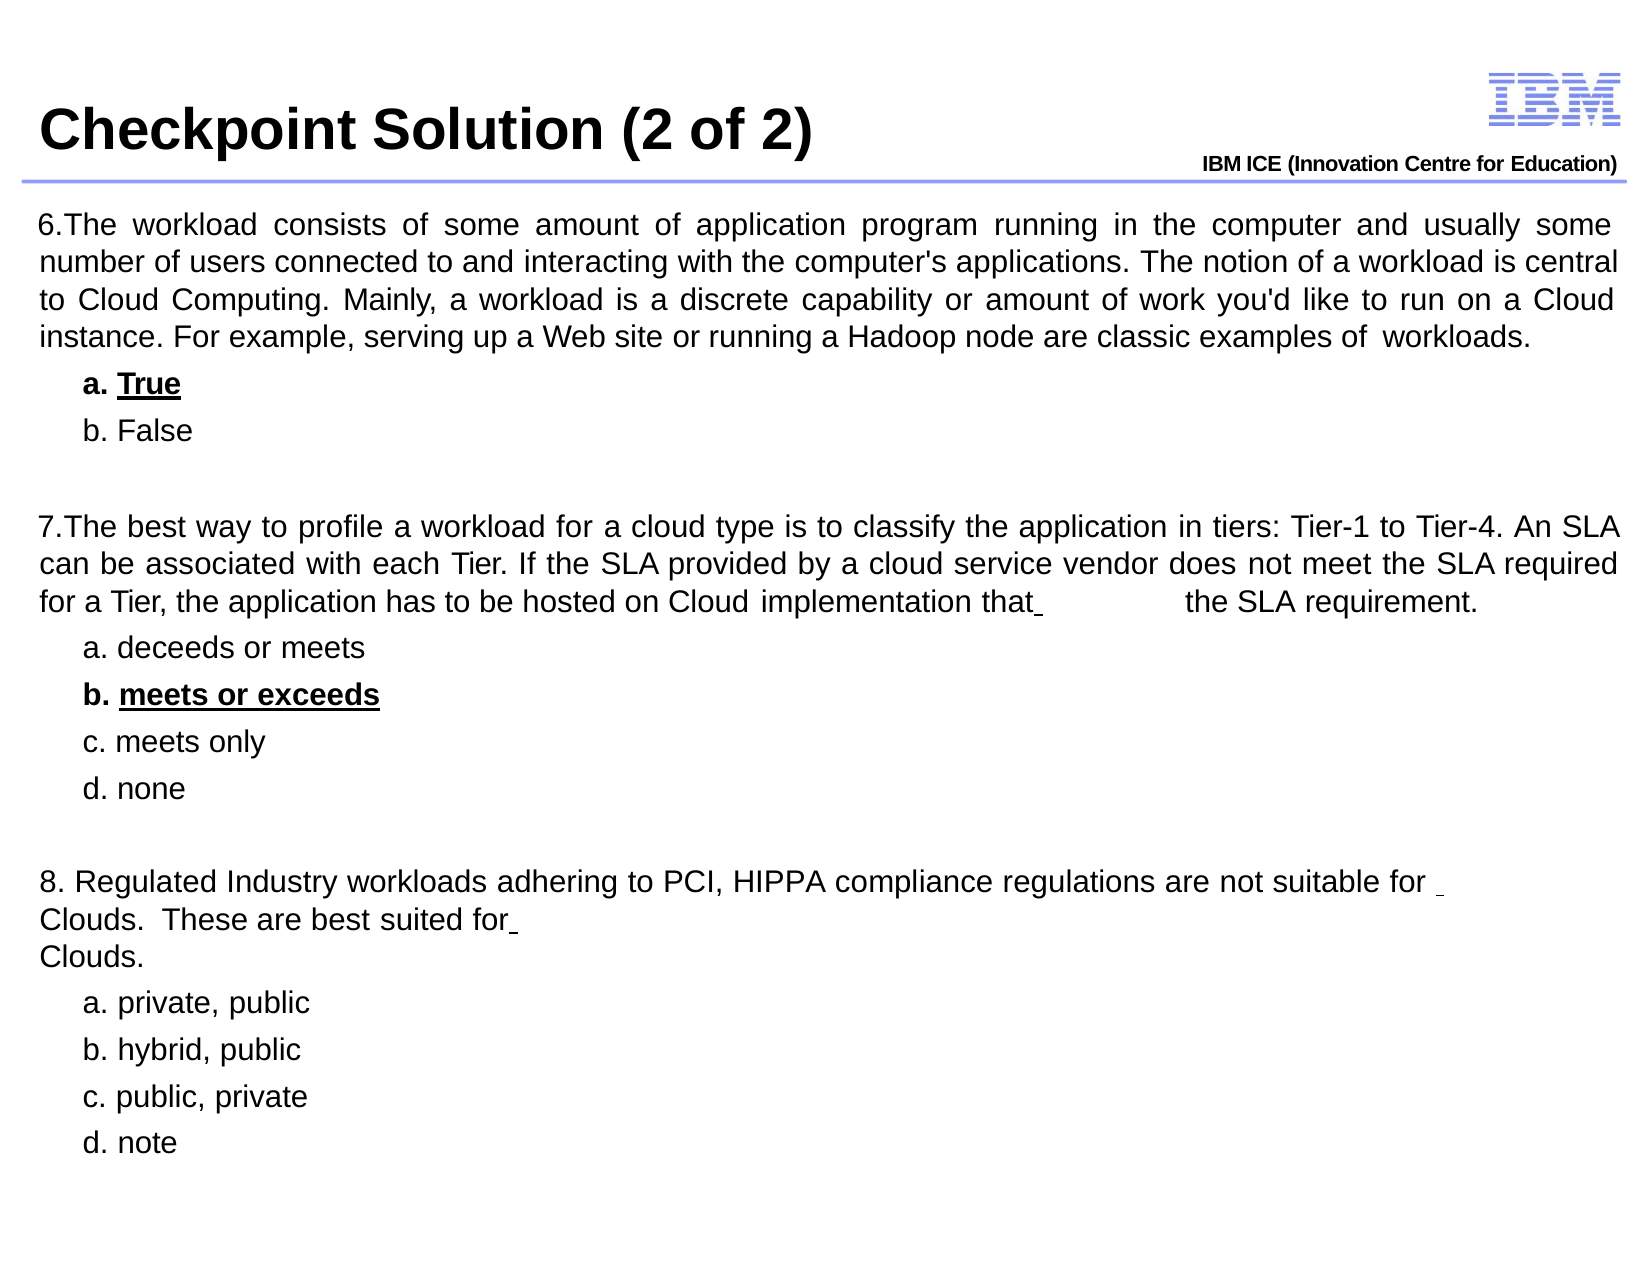

# Checkpoint Solution (2 of 2)
IBM ICE (Innovation Centre for Education)

The workload consists of some amount of application program running in the computer and usually some  number of users connected to and interacting with the computer's applications. The notion of a workload is central  to Cloud Computing. Mainly, a workload is a discrete capability or amount of work you'd like to run on a Cloud  instance. For example, serving up a Web site or running a Hadoop node are classic examples of workloads.
True
False

The best way to profile a workload for a cloud type is to classify the application in tiers: Tier-1 to Tier-4. An SLA  can be associated with each Tier. If the SLA provided by a cloud service vendor does not meet the SLA required  for a Tier, the application has to be hosted on Cloud implementation that 	the SLA requirement.
deceeds or meets
meets or exceeds
meets only
none
8. Regulated Industry workloads adhering to PCI, HIPPA compliance regulations are not suitable for  	Clouds.  These are best suited for 	Clouds.
a. private, public
b. hybrid, public
c. public, private
d. note